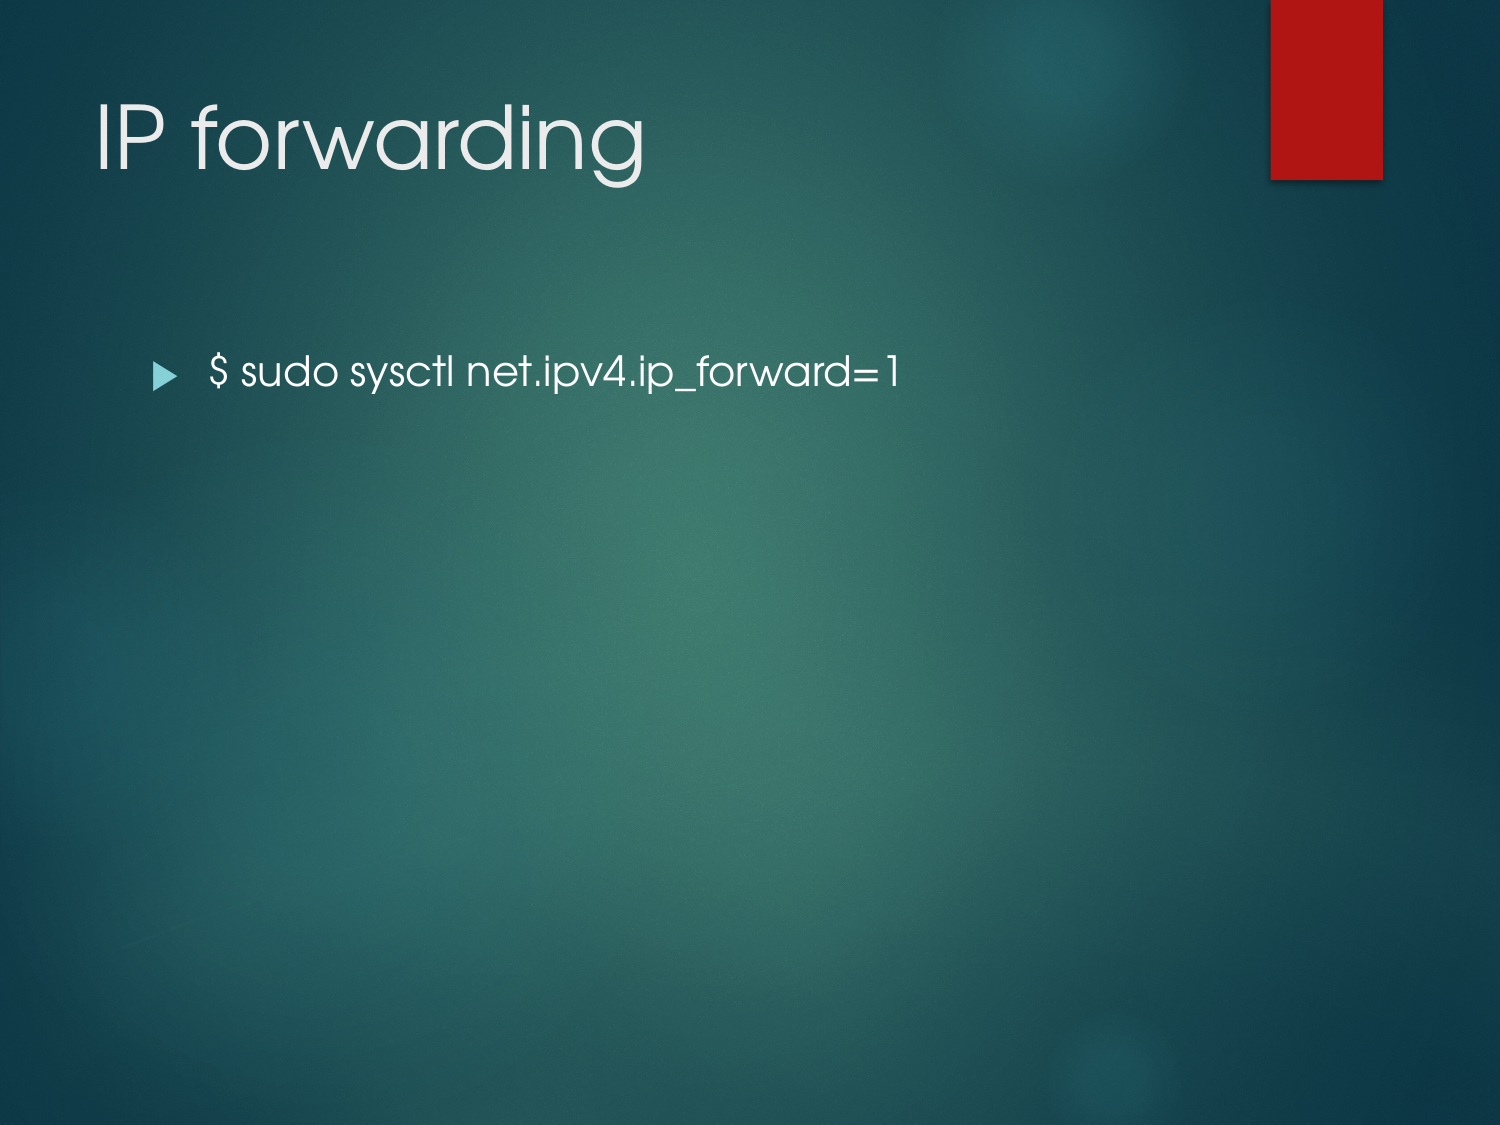

# IP forwarding
$ sudo sysctl net.ipv4.ip_forward=1